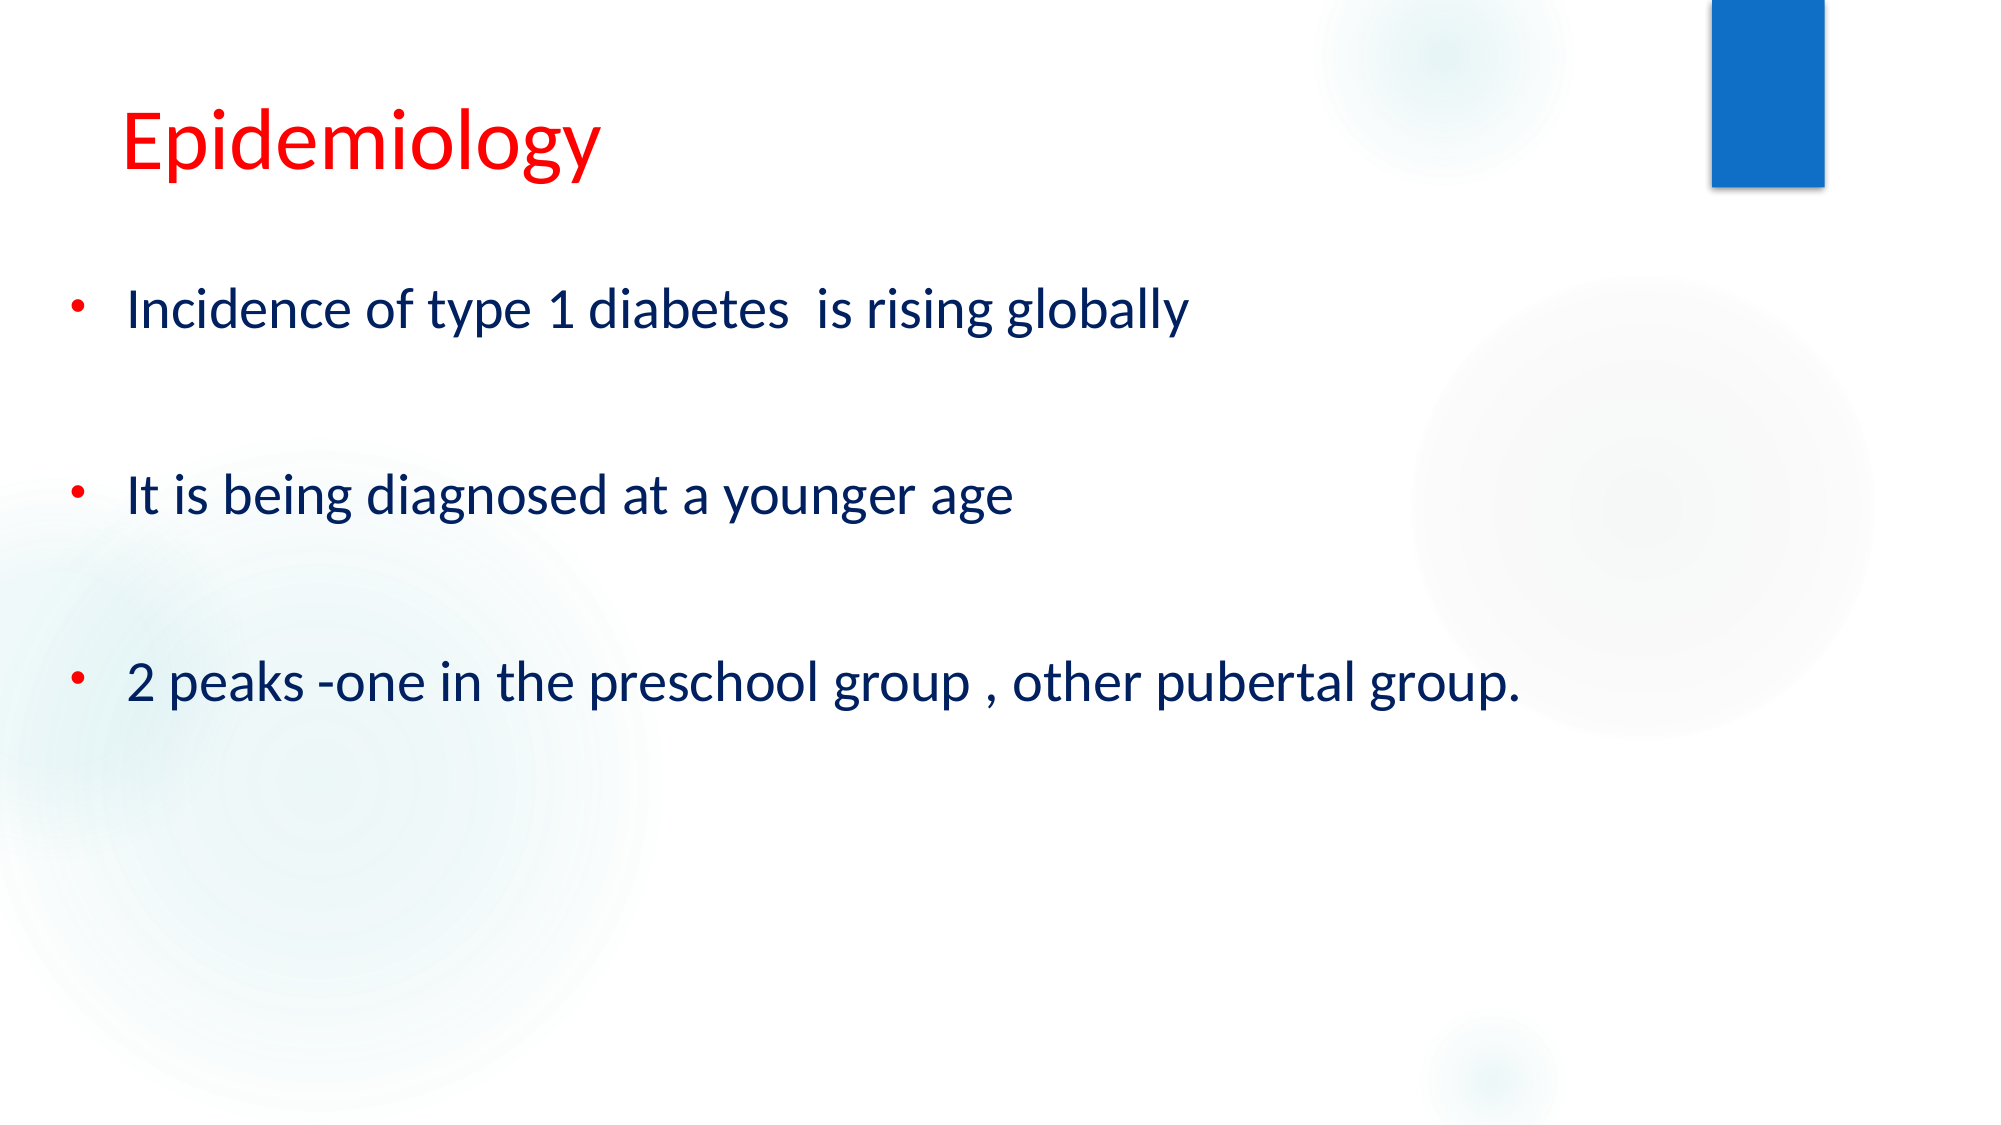

# Epidemiology
Incidence of type 1 diabetes  is rising globally

It is being diagnosed at a younger age

2 peaks -one in the preschool group , other pubertal group.